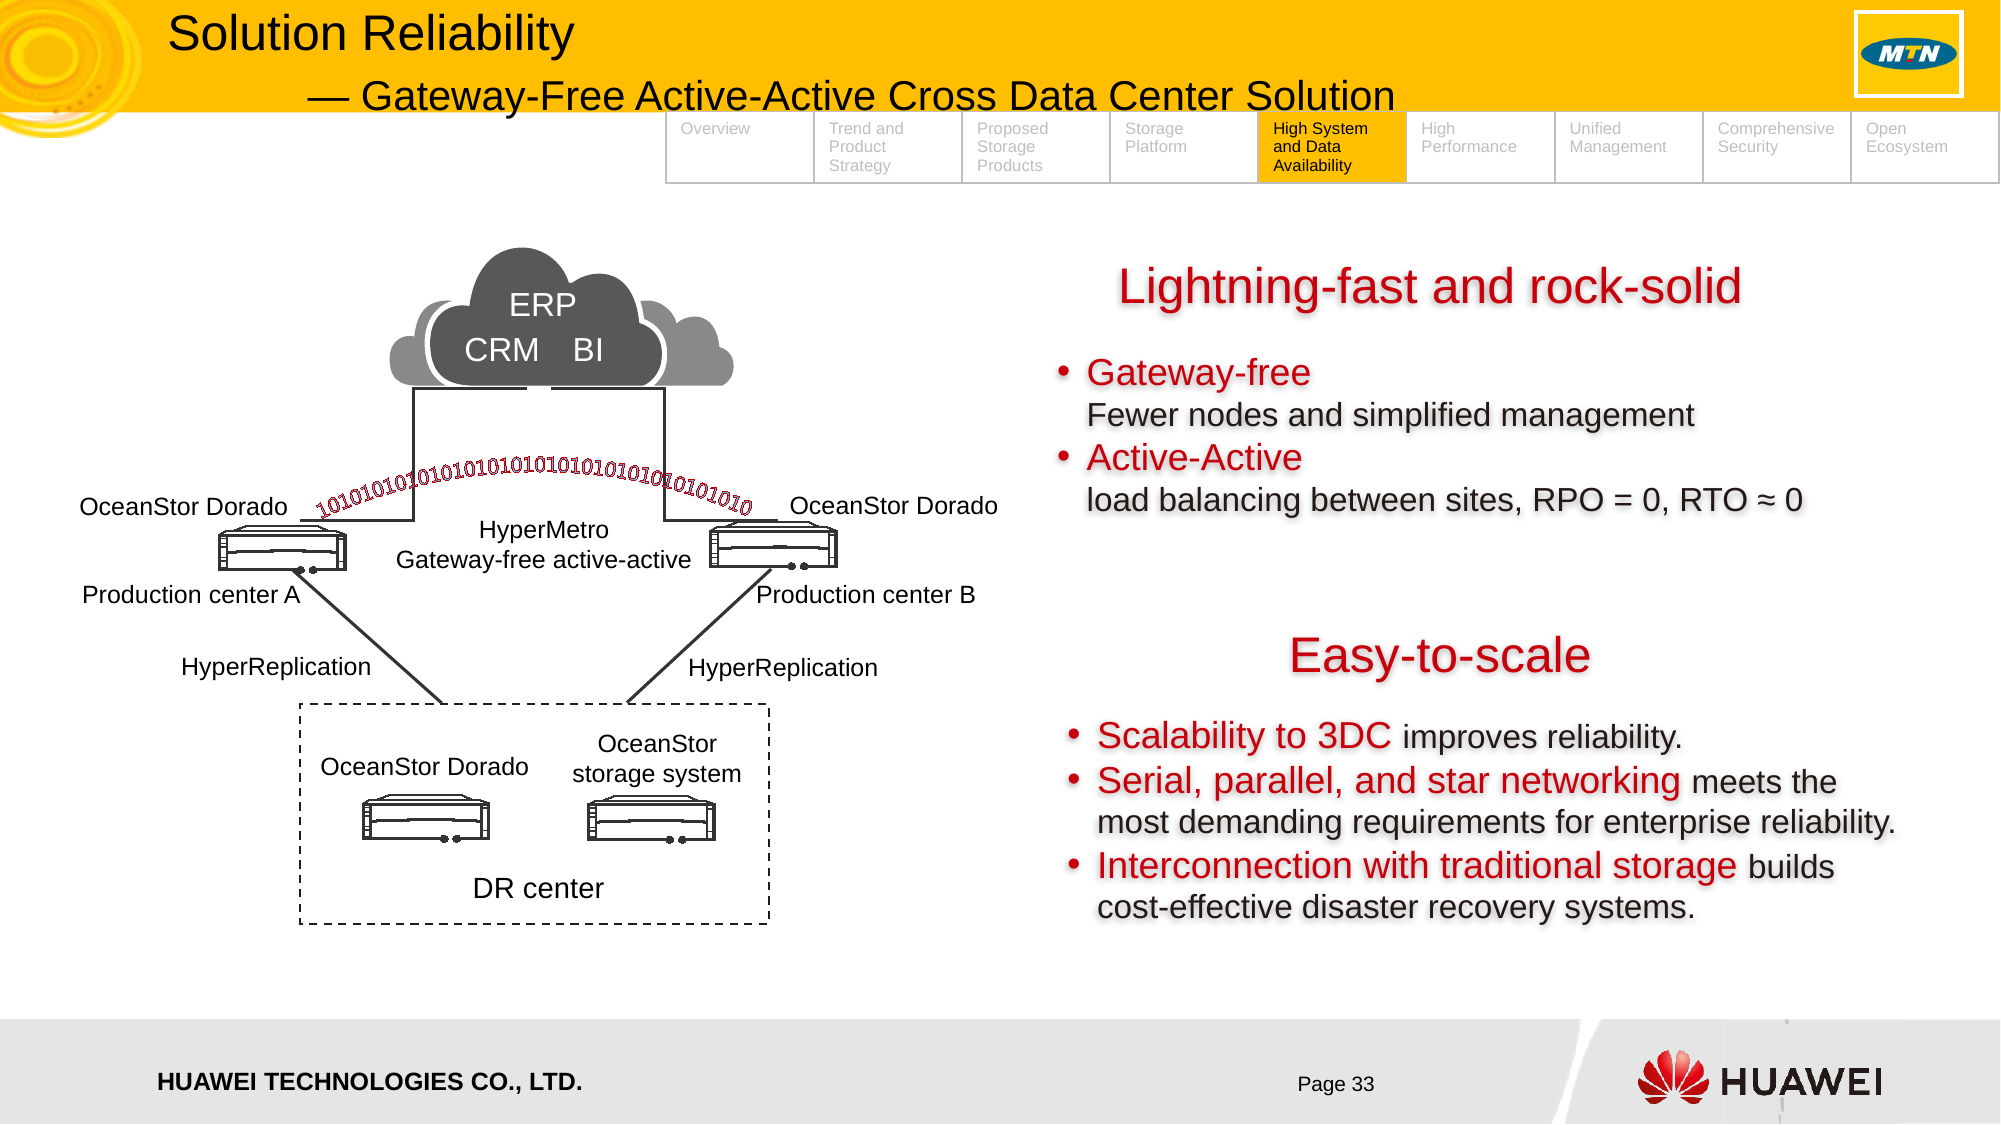

Solution Reliability
          — Gateway-Free Active-Active Cross Data Center Solution
| Overview | Trend and Product Strategy | Proposed Storage Products | Storage Platform | High System and Data Availability | High Performance | Unified Management | Comprehensive Security | Open Ecosystem |
| --- | --- | --- | --- | --- | --- | --- | --- | --- |

ERP
CRM
BI
Lightning-fast and rock-solid
Gateway-free
Fewer nodes and simplified management
Active-Active
load balancing between sites, RPO = 0, RTO ≈ 0

OceanStor Dorado
OceanStor Dorado
HyperMetro
Gateway-free active-active

Production center A
Production center B
Easy-to-scale
HyperReplication
HyperReplication

Scalability to 3DC improves reliability.
Serial, parallel, and star networking meets the most demanding requirements for enterprise reliability.
Interconnection with traditional storage builds cost-effective disaster recovery systems.
OceanStor storage system
OceanStor Dorado

DR center